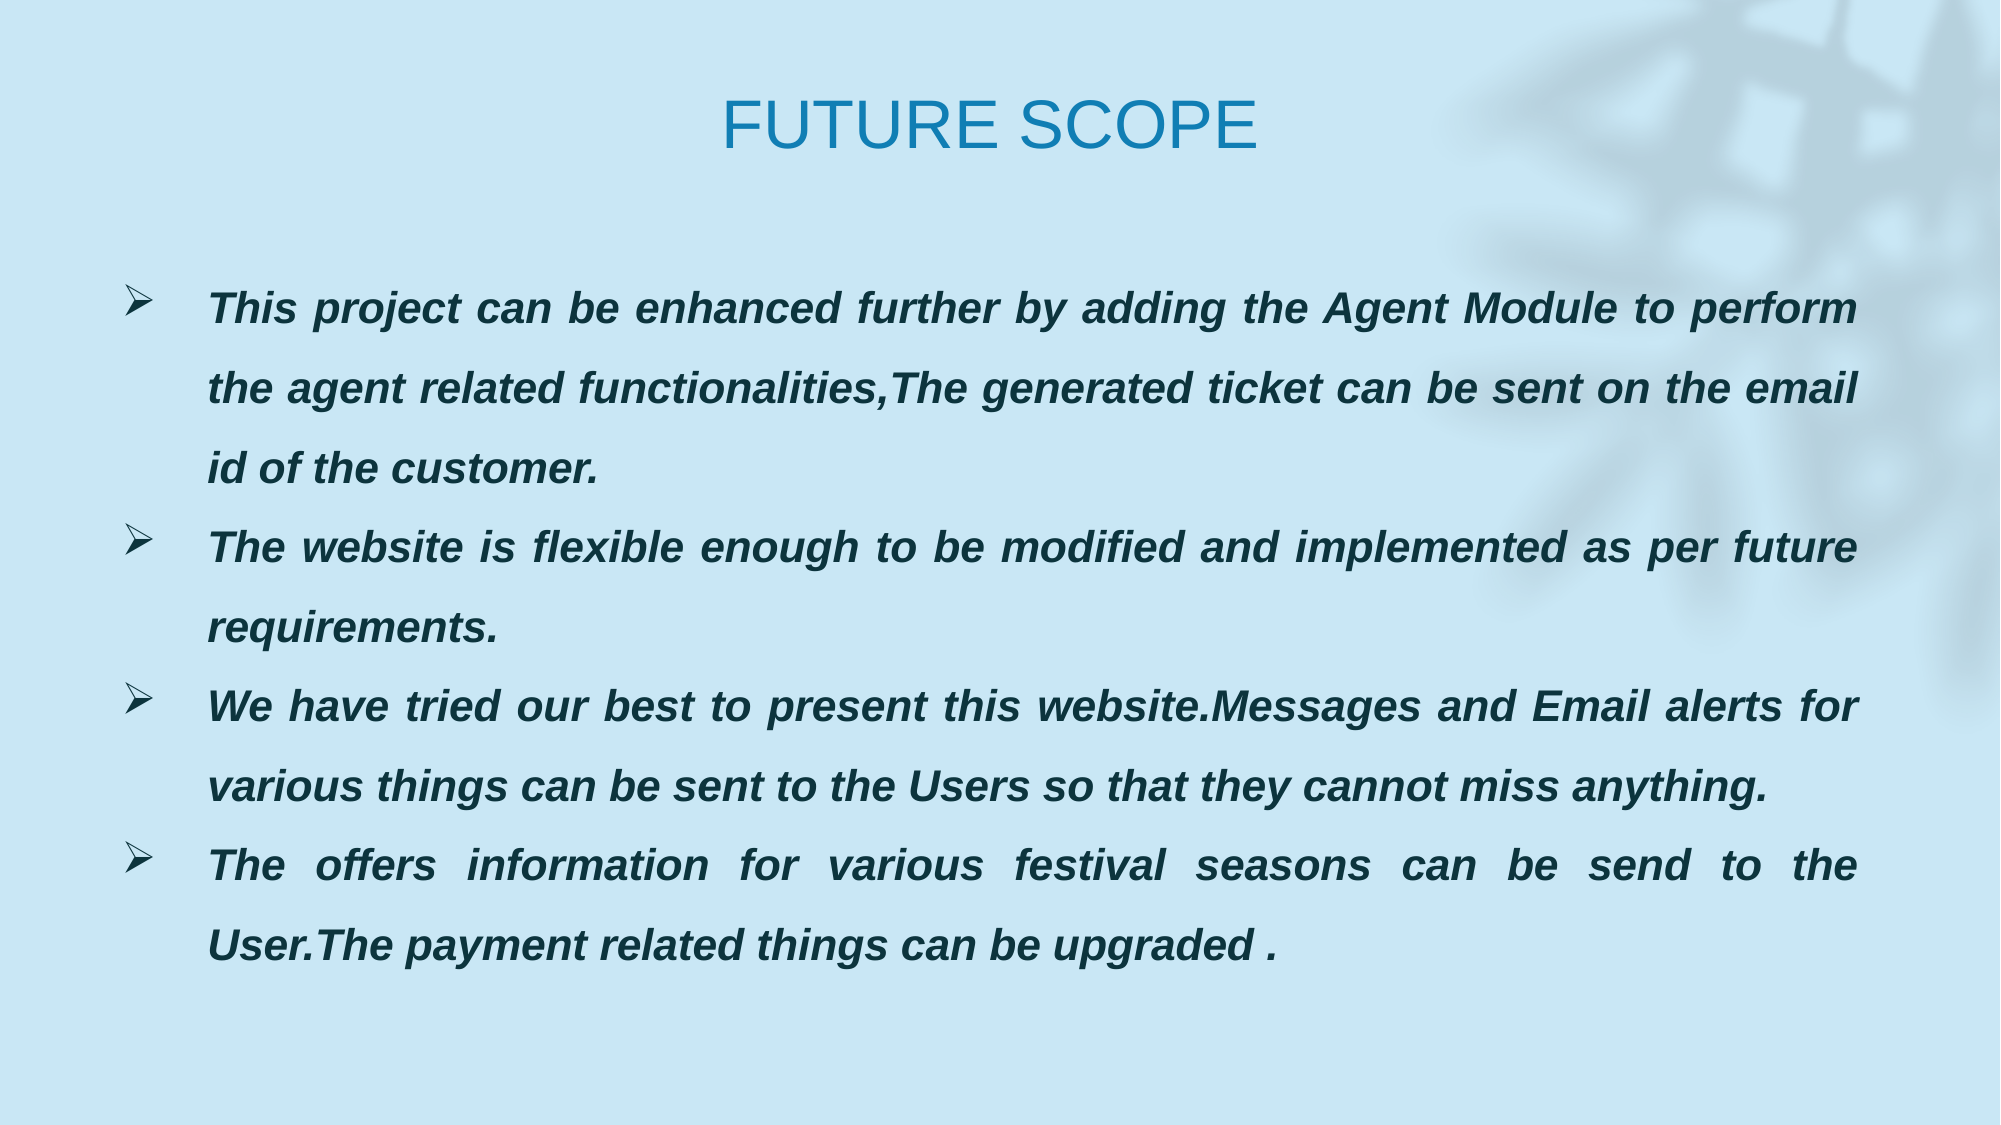

FUTURE SCOPE
This project can be enhanced further by adding the Agent Module to perform the agent related functionalities,The generated ticket can be sent on the email id of the customer.
The website is flexible enough to be modified and implemented as per future requirements.
We have tried our best to present this website.Messages and Email alerts for various things can be sent to the Users so that they cannot miss anything.
The offers information for various festival seasons can be send to the User.The payment related things can be upgraded .